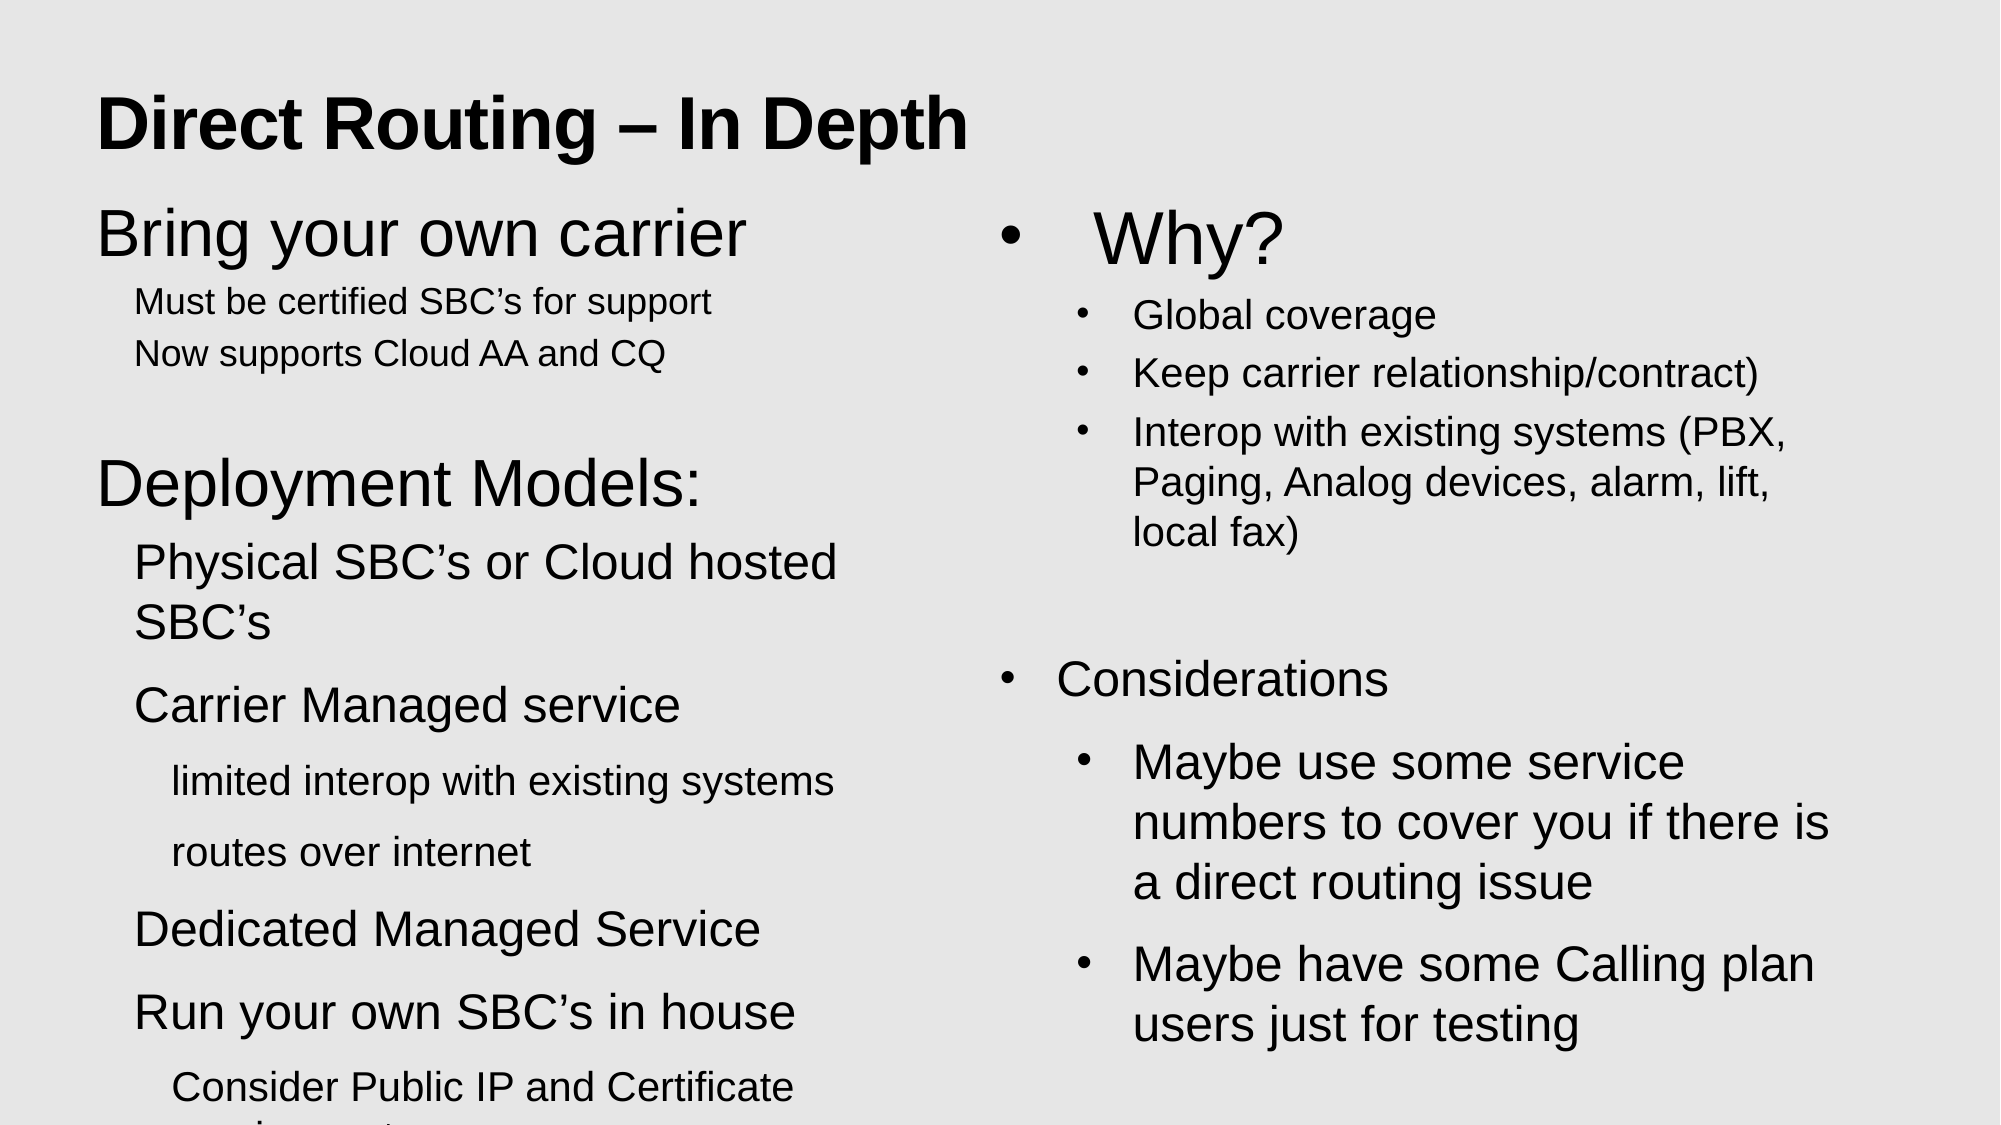

# Direct Routing – In Depth
Bring your own carrier
Must be certified SBC’s for support
Now supports Cloud AA and CQ

Deployment Models:
Physical SBC’s or Cloud hosted SBC’s
Carrier Managed service
limited interop with existing systems
routes over internet
Dedicated Managed Service
Run your own SBC’s in house
Consider Public IP and Certificate requirements
Why?
Global coverage
Keep carrier relationship/contract)
Interop with existing systems (PBX, Paging, Analog devices, alarm, lift, local fax)

Considerations
Maybe use some service numbers to cover you if there is a direct routing issue
Maybe have some Calling plan users just for testing